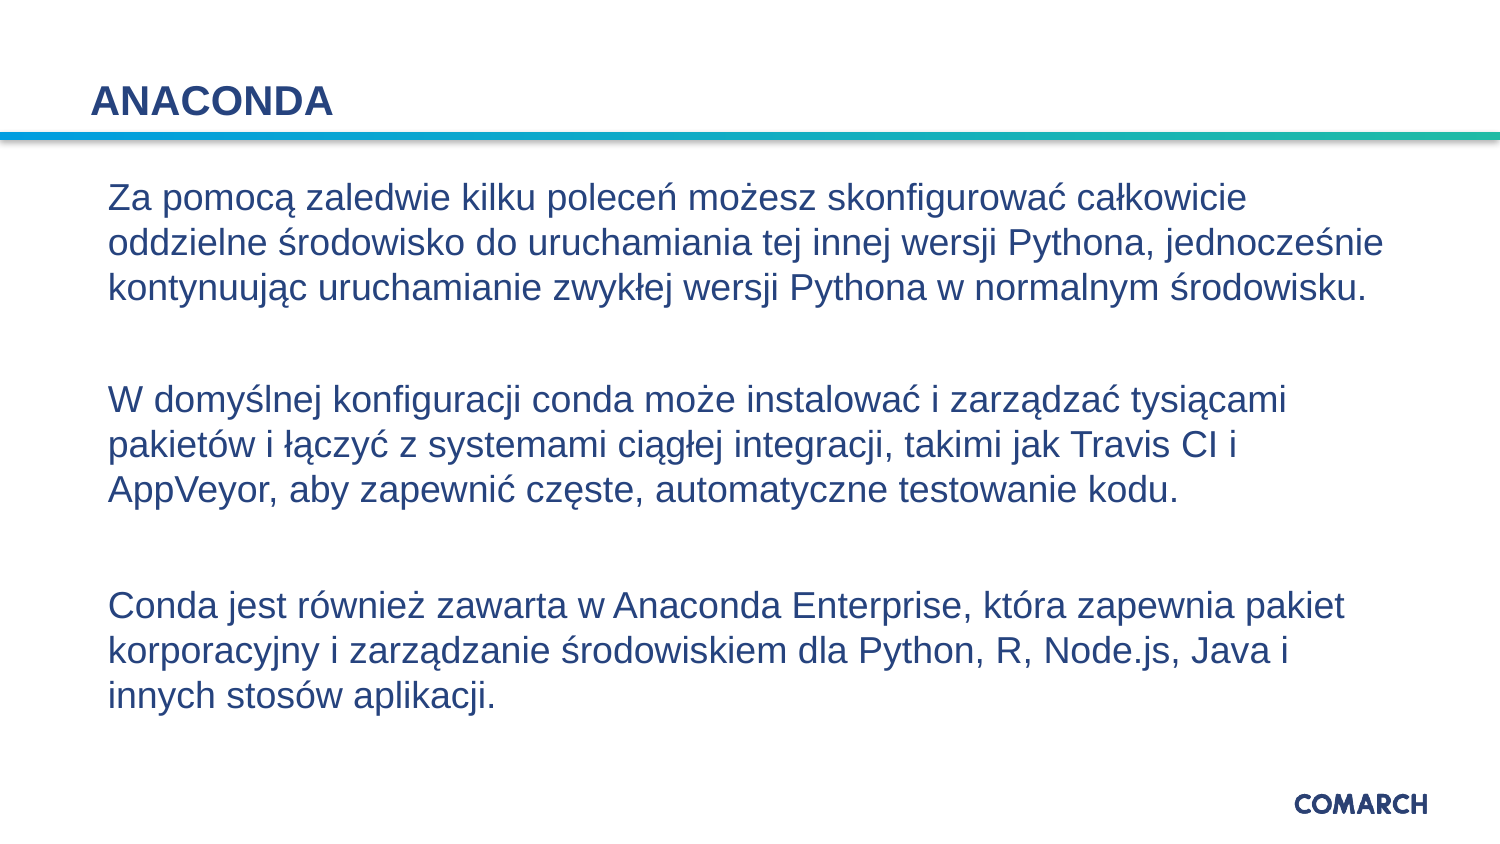

# ANACONDA
Za pomocą zaledwie kilku poleceń możesz skonfigurować całkowicie oddzielne środowisko do uruchamiania tej innej wersji Pythona, jednocześnie kontynuując uruchamianie zwykłej wersji Pythona w normalnym środowisku.
W domyślnej konfiguracji conda może instalować i zarządzać tysiącami pakietów i łączyć z systemami ciągłej integracji, takimi jak Travis CI i AppVeyor, aby zapewnić częste, automatyczne testowanie kodu.

Conda jest również zawarta w Anaconda Enterprise, która zapewnia pakiet korporacyjny i zarządzanie środowiskiem dla Python, R, Node.js, Java i innych stosów aplikacji.